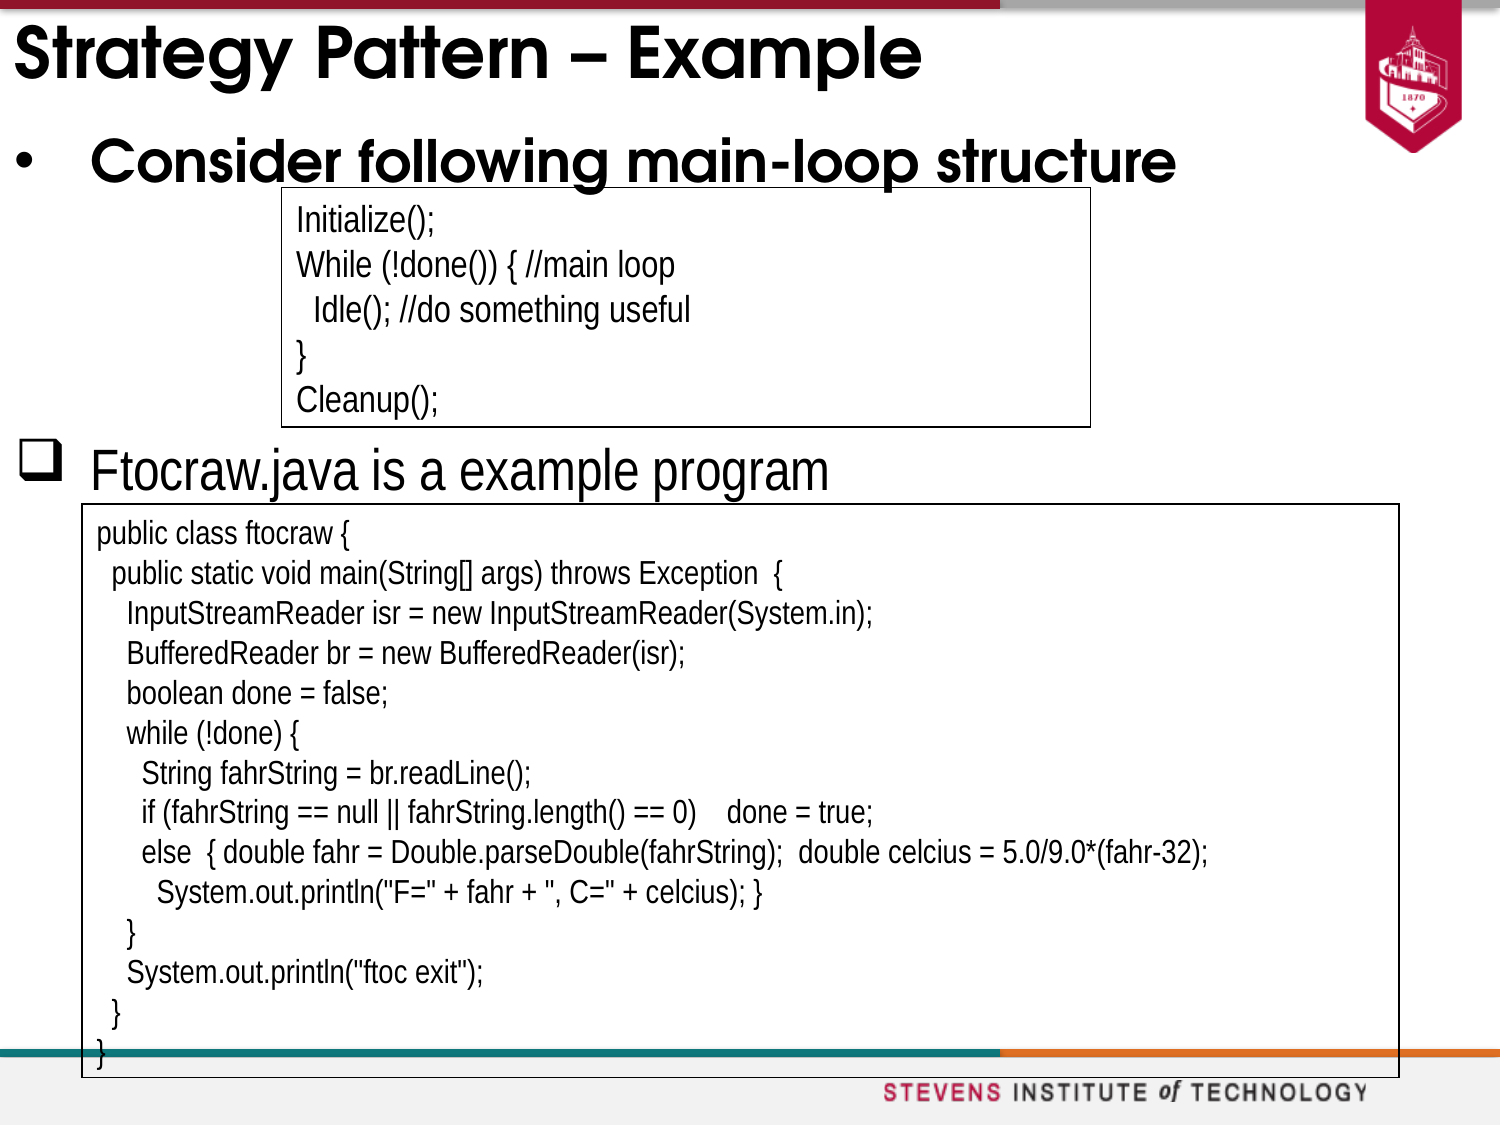

# Strategy Pattern – Example
Consider following main-loop structure
Initialize();
While (!done()) { //main loop
  Idle(); //do something useful
}
Cleanup();
Ftocraw.java is a example program
public class ftocraw {
  public static void main(String[] args) throws Exception  {
    InputStreamReader isr = new InputStreamReader(System.in);
    BufferedReader br = new BufferedReader(isr);
    boolean done = false;
    while (!done) {
      String fahrString = br.readLine();
      if (fahrString == null || fahrString.length() == 0)    done = true;
      else  { double fahr = Double.parseDouble(fahrString);  double celcius = 5.0/9.0*(fahr-32);
        System.out.println("F=" + fahr + ", C=" + celcius); }
    }
    System.out.println("ftoc exit");
  }
}